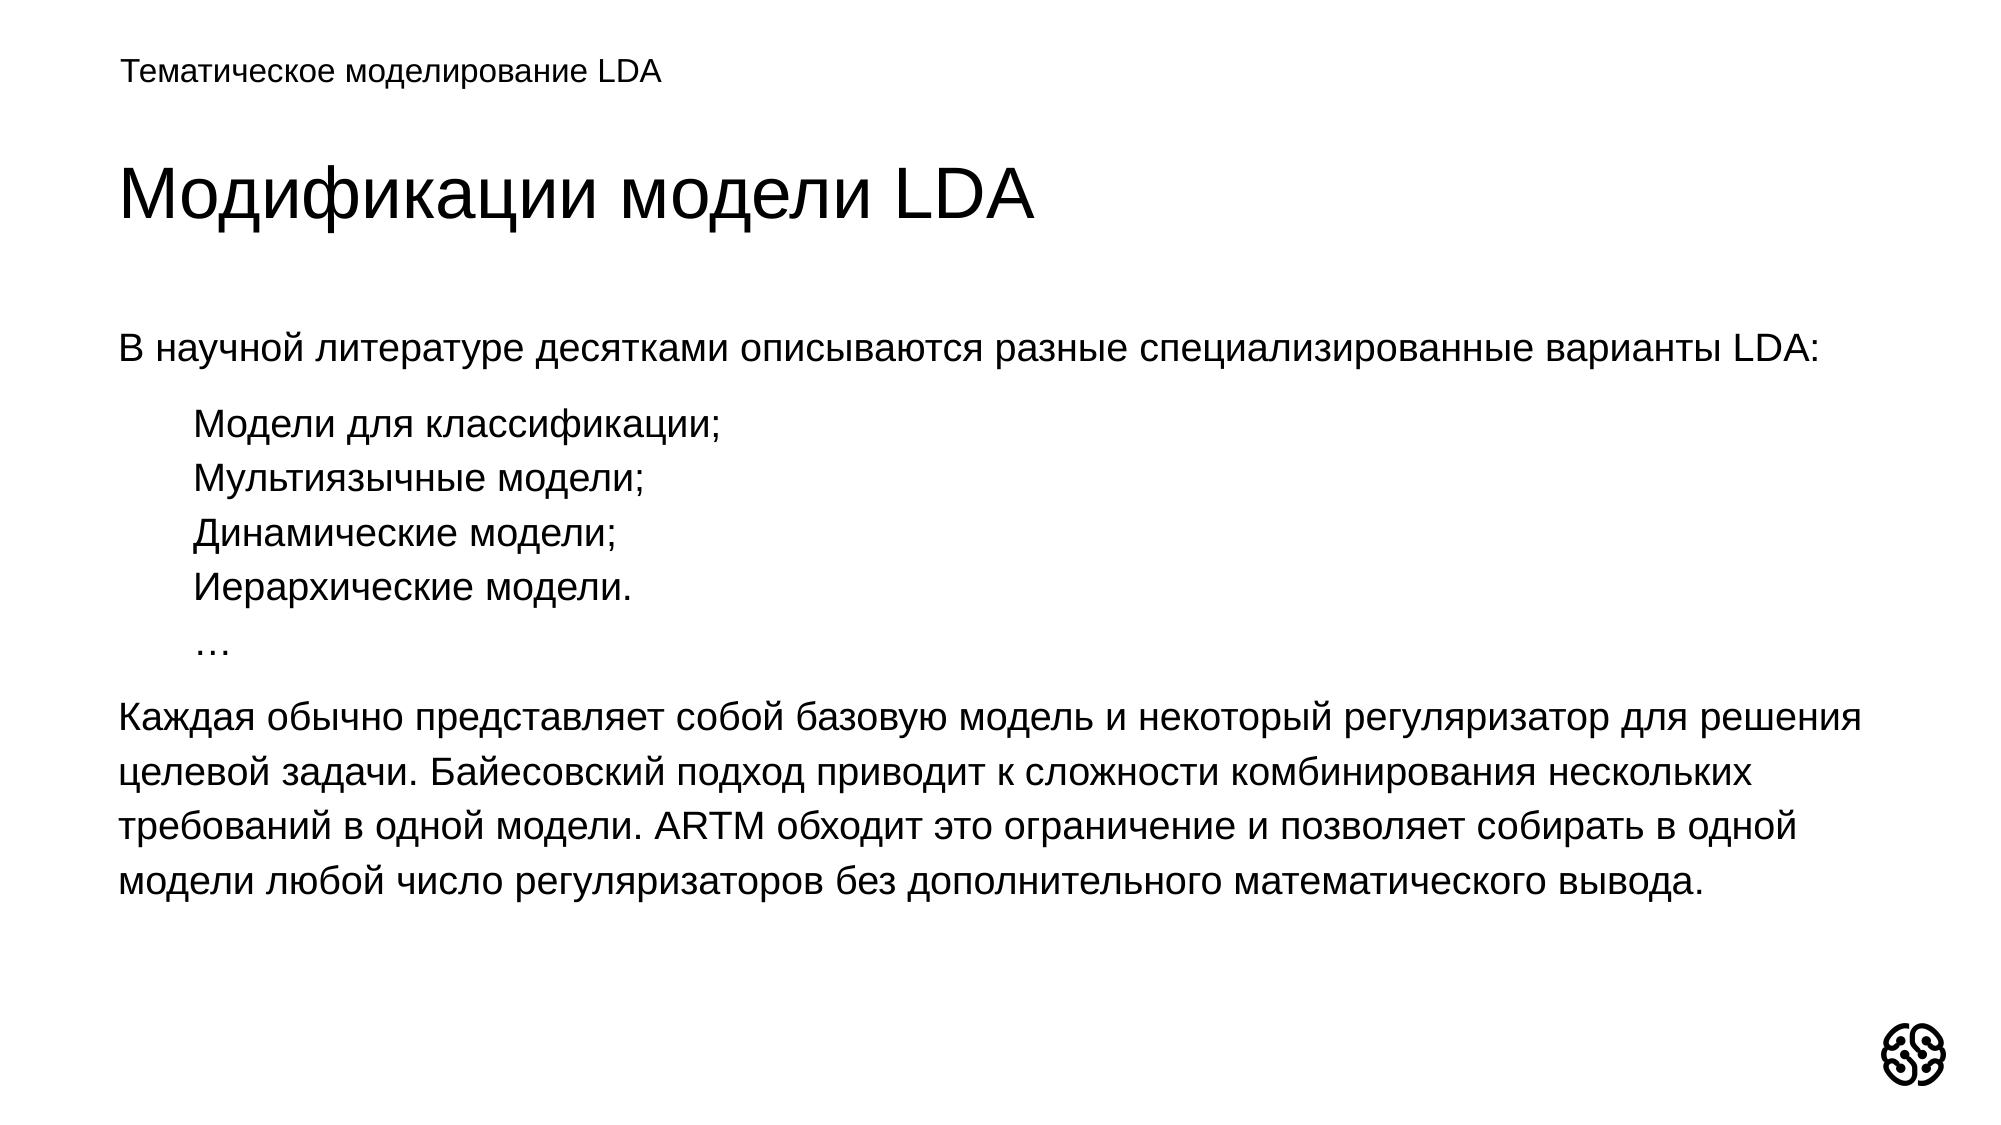

Тематическое моделирование LDA
Модификации модели LDA
В научной литературе десятками описываются разные специализированные варианты LDA:
Модели для классификации;
Мультиязычные модели;
Динамические модели;
Иерархические модели.
…
Каждая обычно представляет собой базовую модель и некоторый регуляризатор для решения целевой задачи. Байесовский подход приводит к сложности комбинирования нескольких требований в одной модели. ARTM обходит это ограничение и позволяет собирать в одной модели любой число регуляризаторов без дополнительного математического вывода.